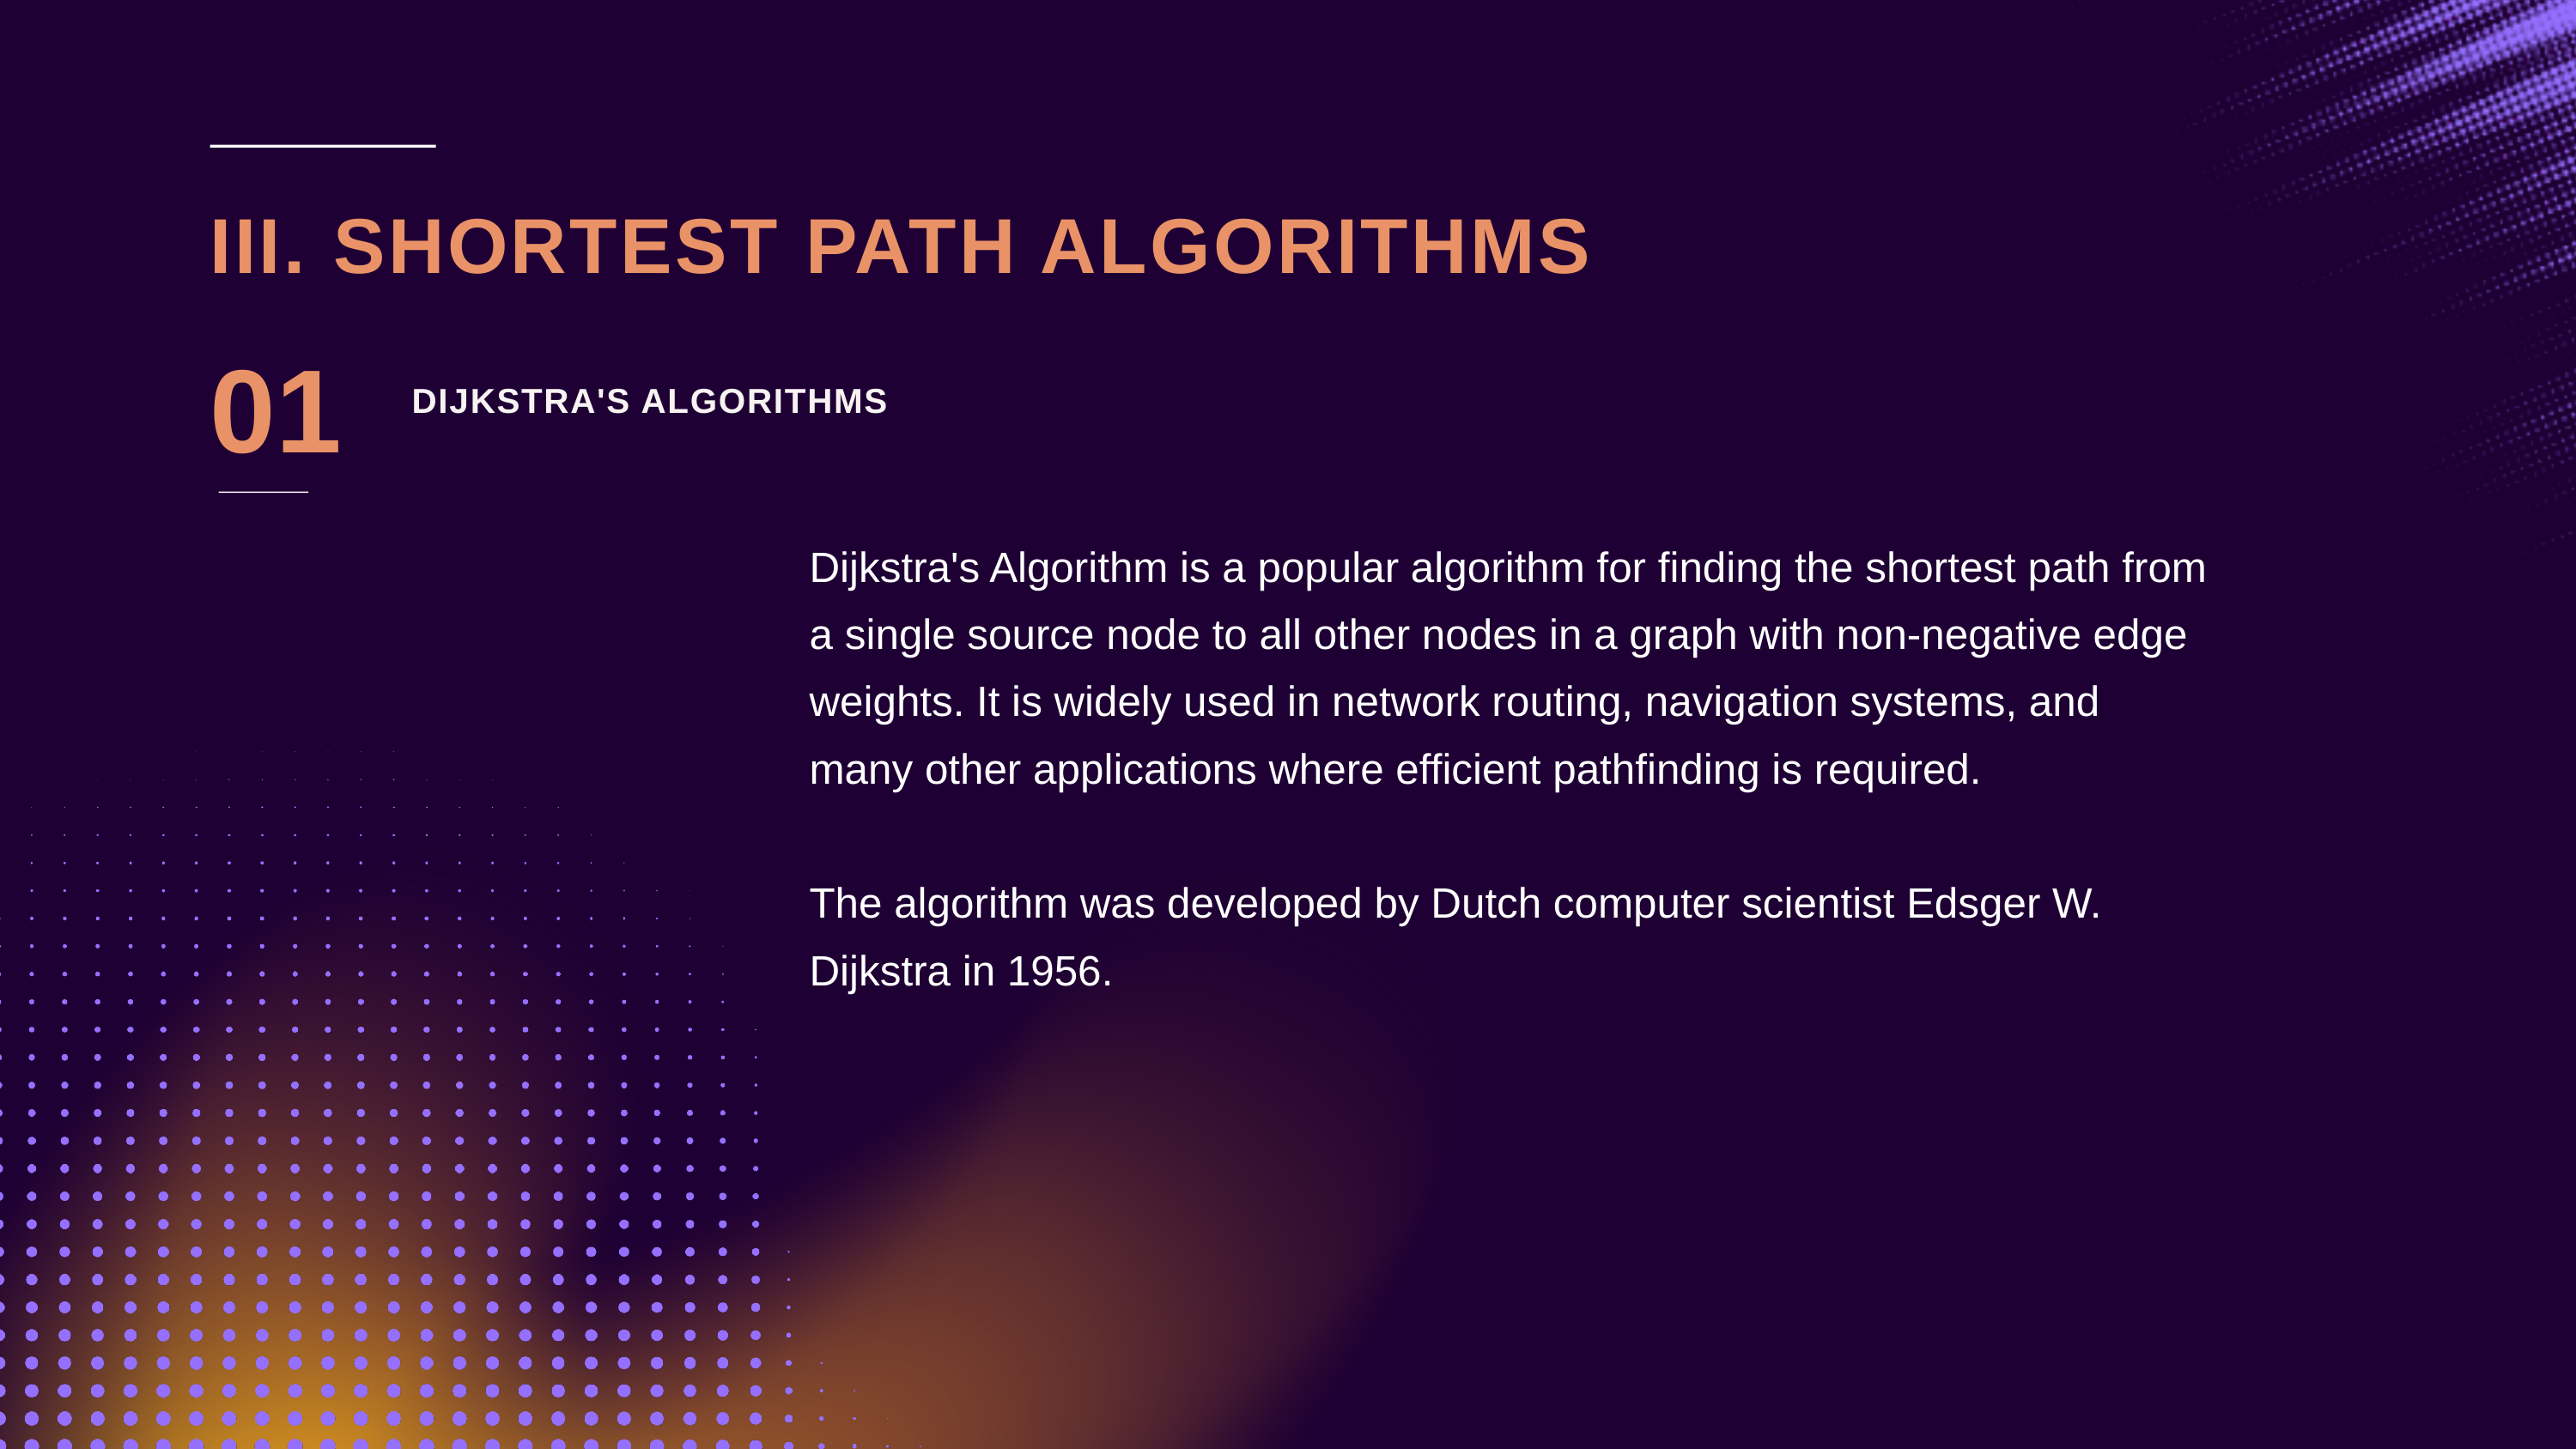

III. SHORTEST PATH ALGORITHMS
01
DIJKSTRA'S ALGORITHMS

Dijkstra's Algorithm is a popular algorithm for finding the shortest path from a single source node to all other nodes in a graph with non-negative edge weights. It is widely used in network routing, navigation systems, and many other applications where efficient pathfinding is required.

The algorithm was developed by Dutch computer scientist Edsger W. Dijkstra in 1956.